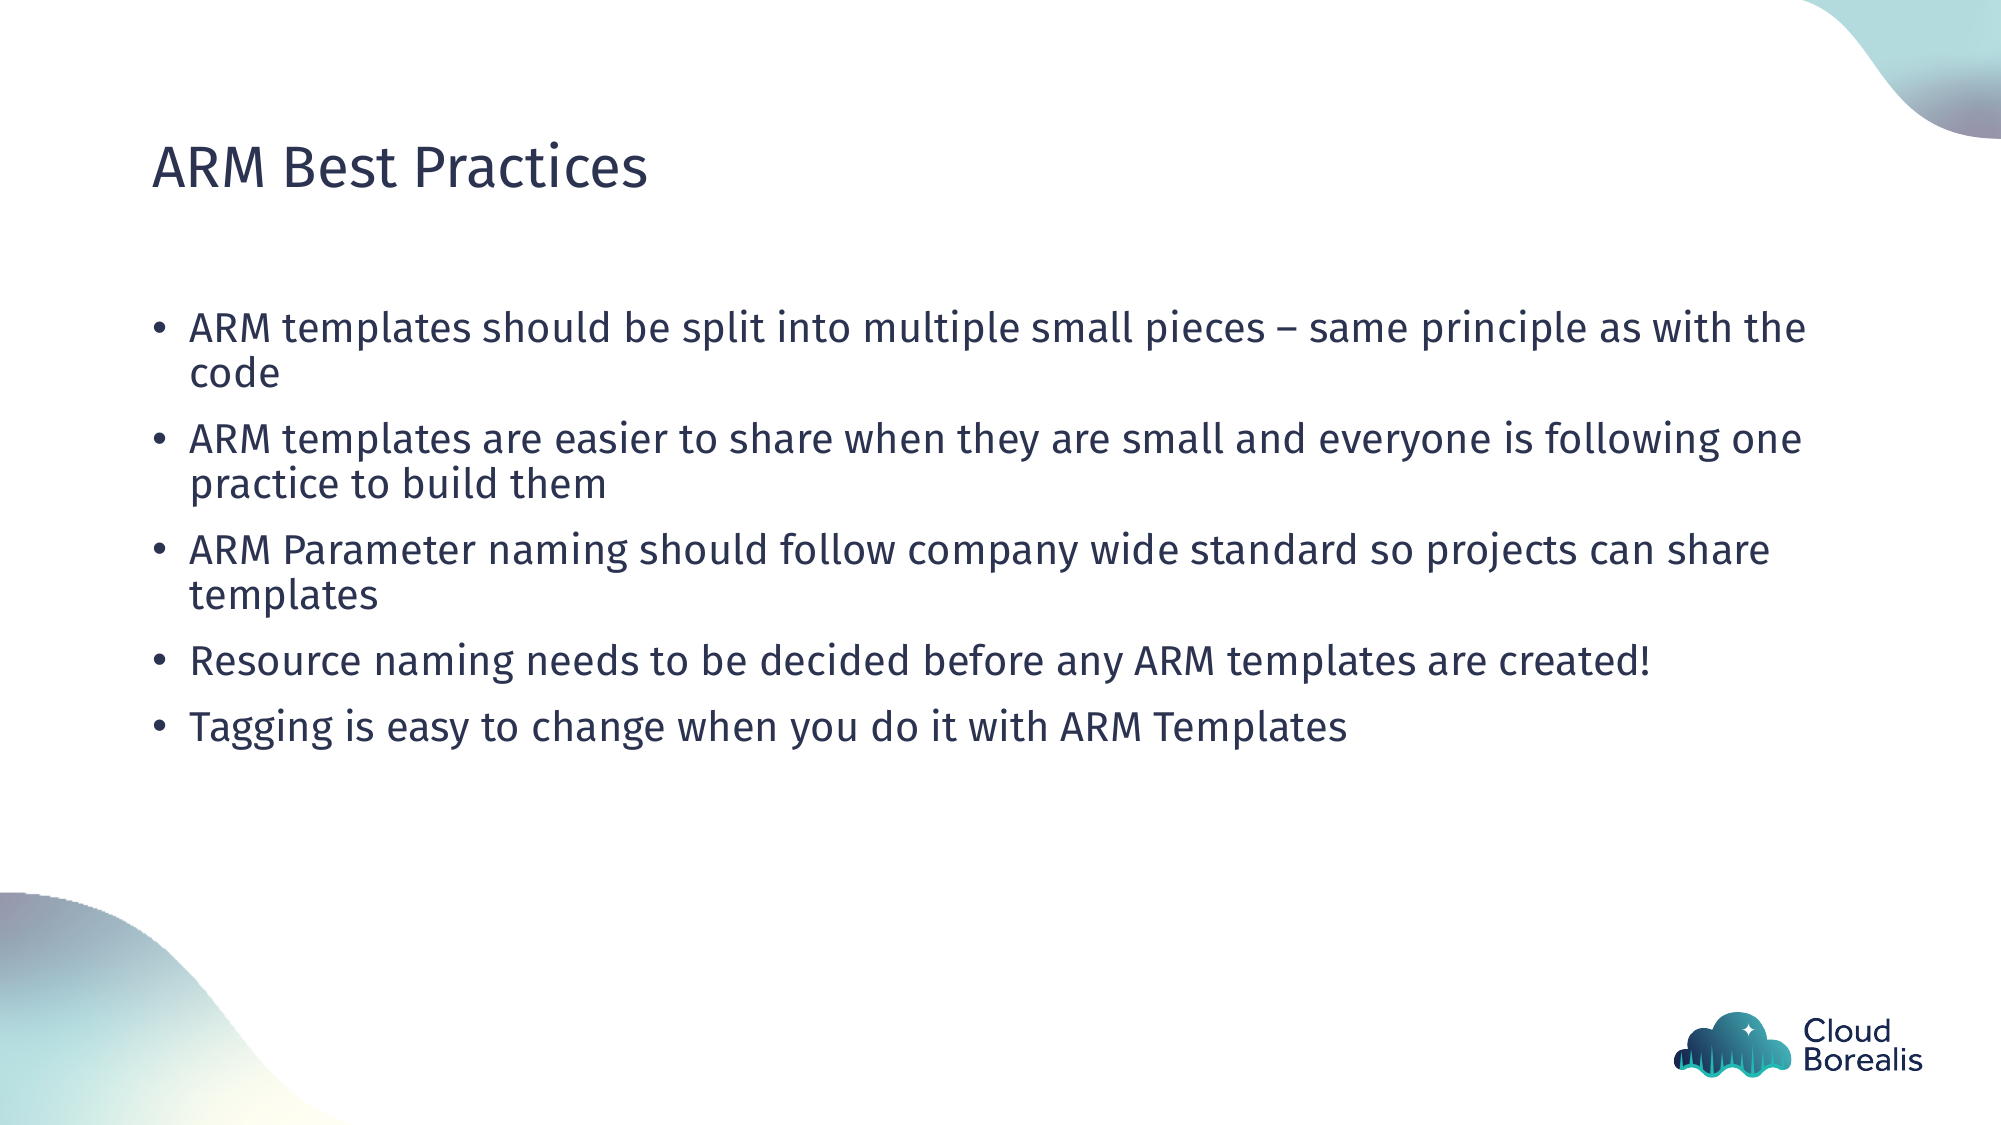

# ARM Best Practices
ARM templates should be split into multiple small pieces – same principle as with the code
ARM templates are easier to share when they are small and everyone is following one practice to build them
ARM Parameter naming should follow company wide standard so projects can share templates
Resource naming needs to be decided before any ARM templates are created!
Tagging is easy to change when you do it with ARM Templates